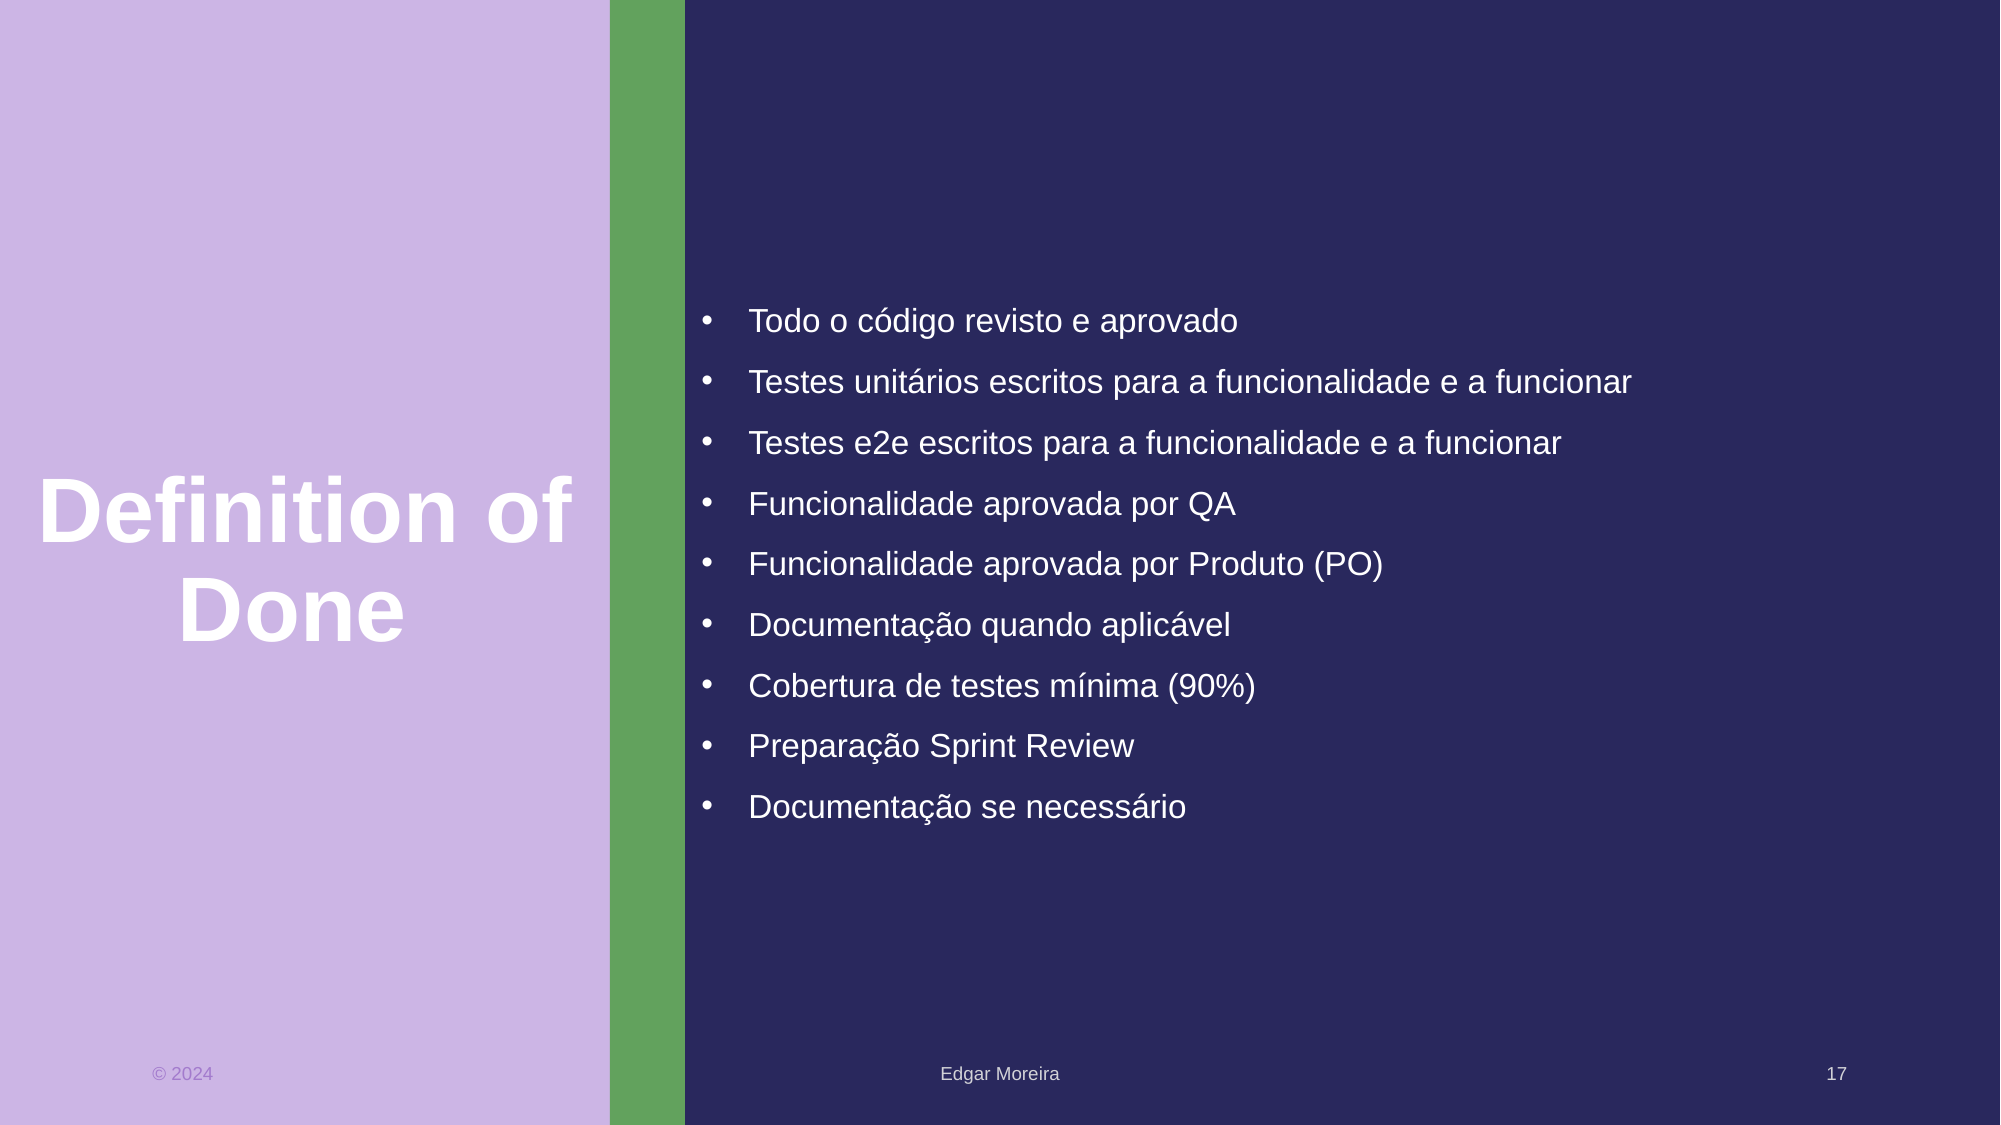

# Definition of Done
Todo o código revisto e aprovado
Testes unitários escritos para a funcionalidade e a funcionar
Testes e2e escritos para a funcionalidade e a funcionar
Funcionalidade aprovada por QA
Funcionalidade aprovada por Produto (PO)
Documentação quando aplicável
Cobertura de testes mínima (90%)
Preparação Sprint Review
Documentação se necessário
© 2024
Edgar Moreira
17